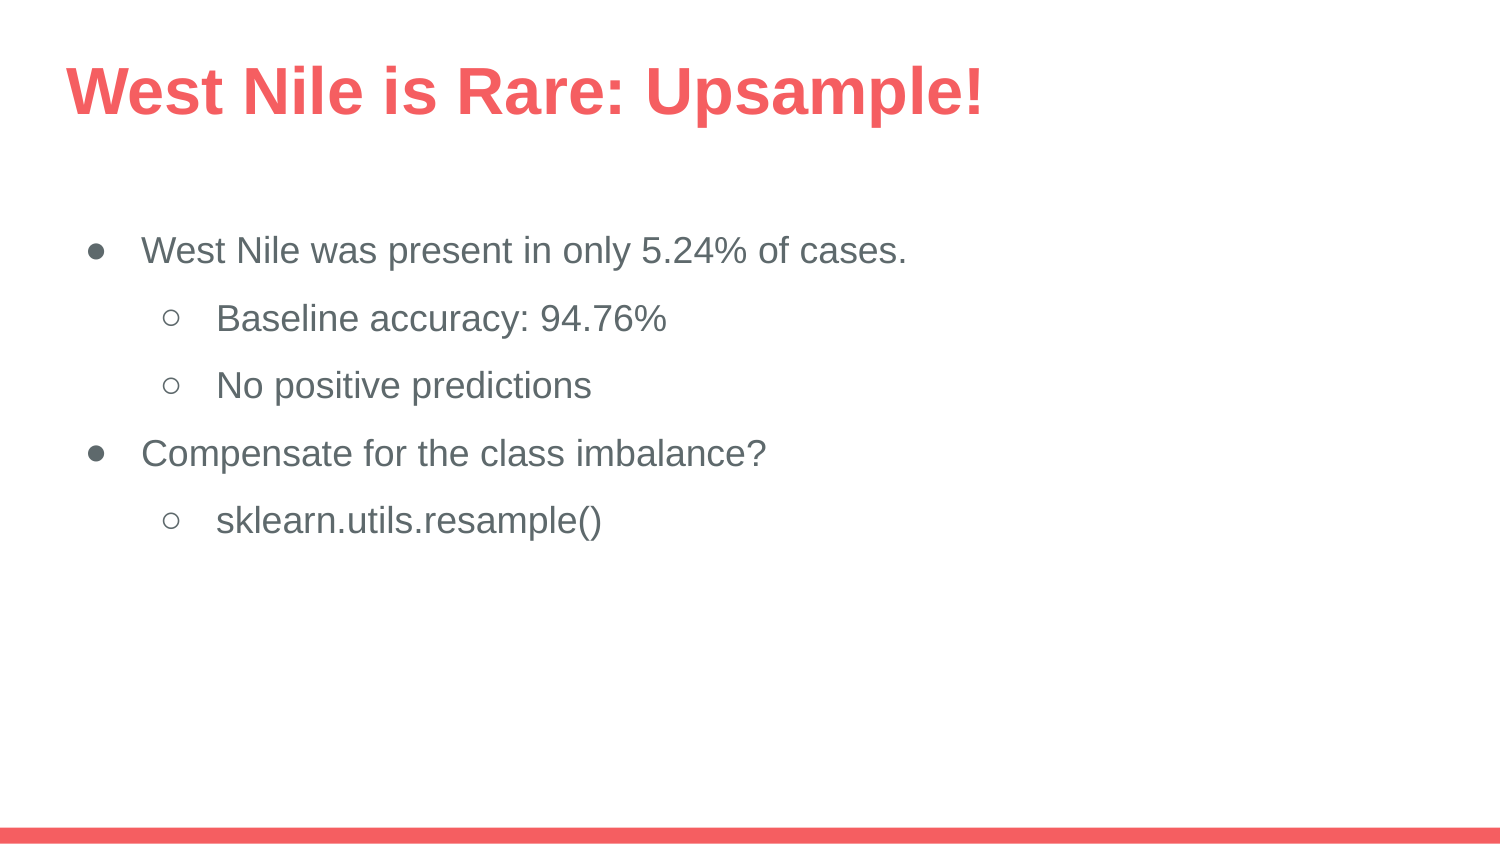

# West Nile is Rare: Upsample!
West Nile was present in only 5.24% of cases.
Baseline accuracy: 94.76%
No positive predictions
Compensate for the class imbalance?
sklearn.utils.resample()